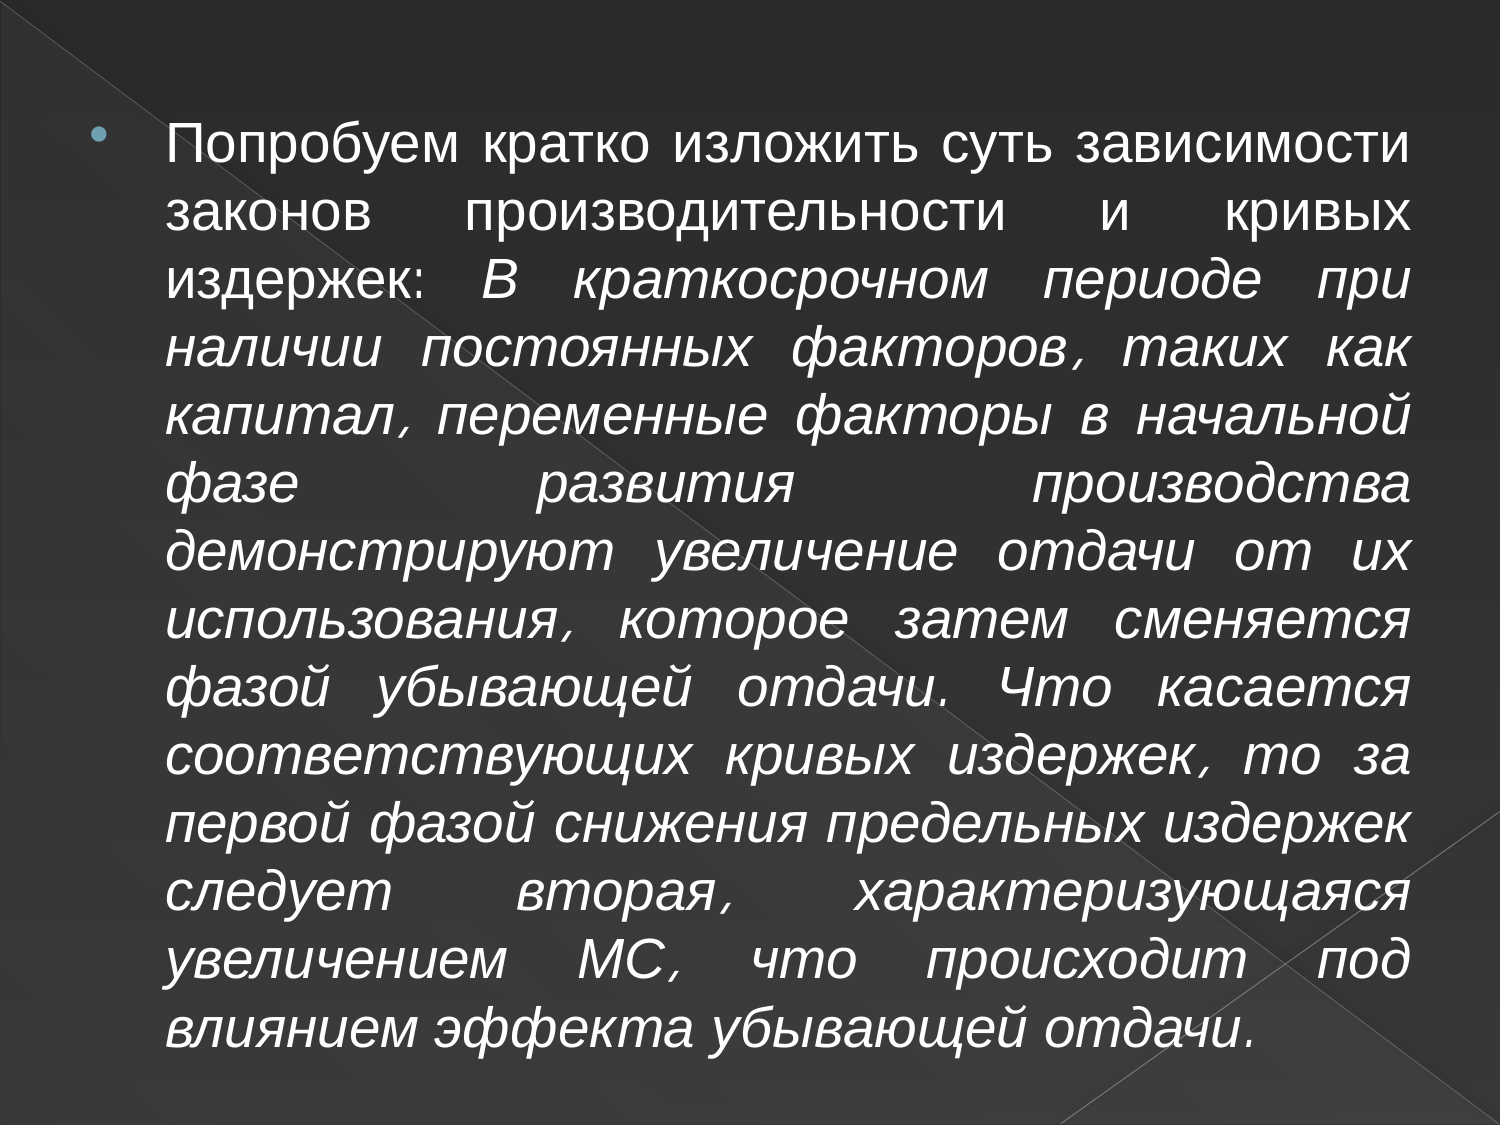

Попробуем кратко изложить суть зависимости законов производительности и кривых издержек: В краткосрочном периоде при наличии постоянных факторов, таких как капитал, переменные факторы в начальной фазе развития производства демонстрируют увеличение отдачи от их использования, которое затем сменяется фазой убывающей отдачи. Что касается соответствующих кривых издержек, то за первой фазой снижения предельных издержек следует вторая, характеризующаяся увеличением МС, что происходит под влиянием эффекта убывающей отдачи.